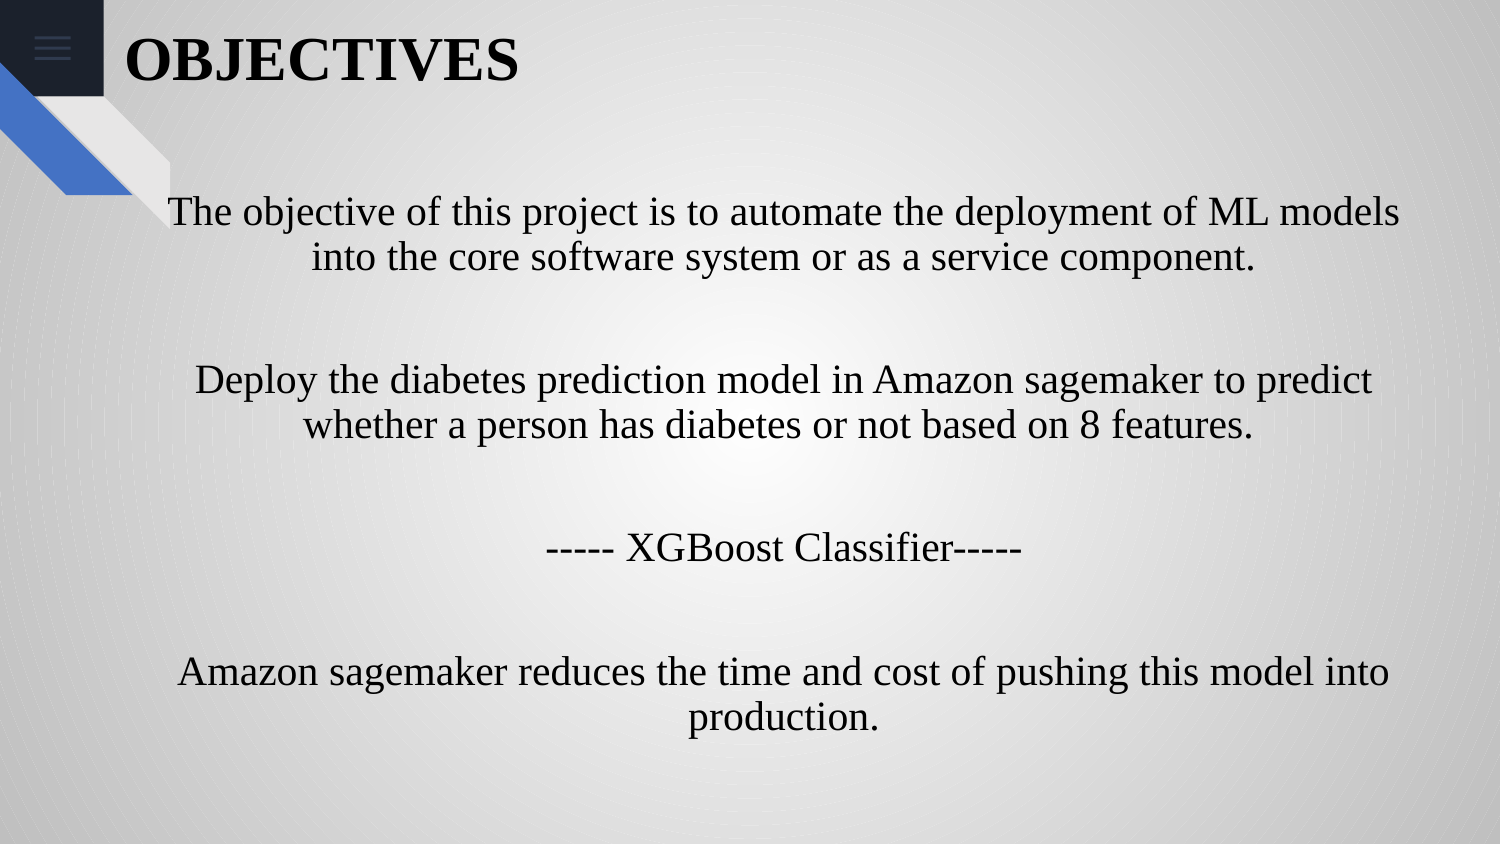

OBJECTIVES
The objective of this project is to automate the deployment of ML models into the core software system or as a service component.

Deploy the diabetes prediction model in Amazon sagemaker to predict whether a person has diabetes or not based on 8 features.

----- XGBoost Classifier-----

Amazon sagemaker reduces the time and cost of pushing this model into production.